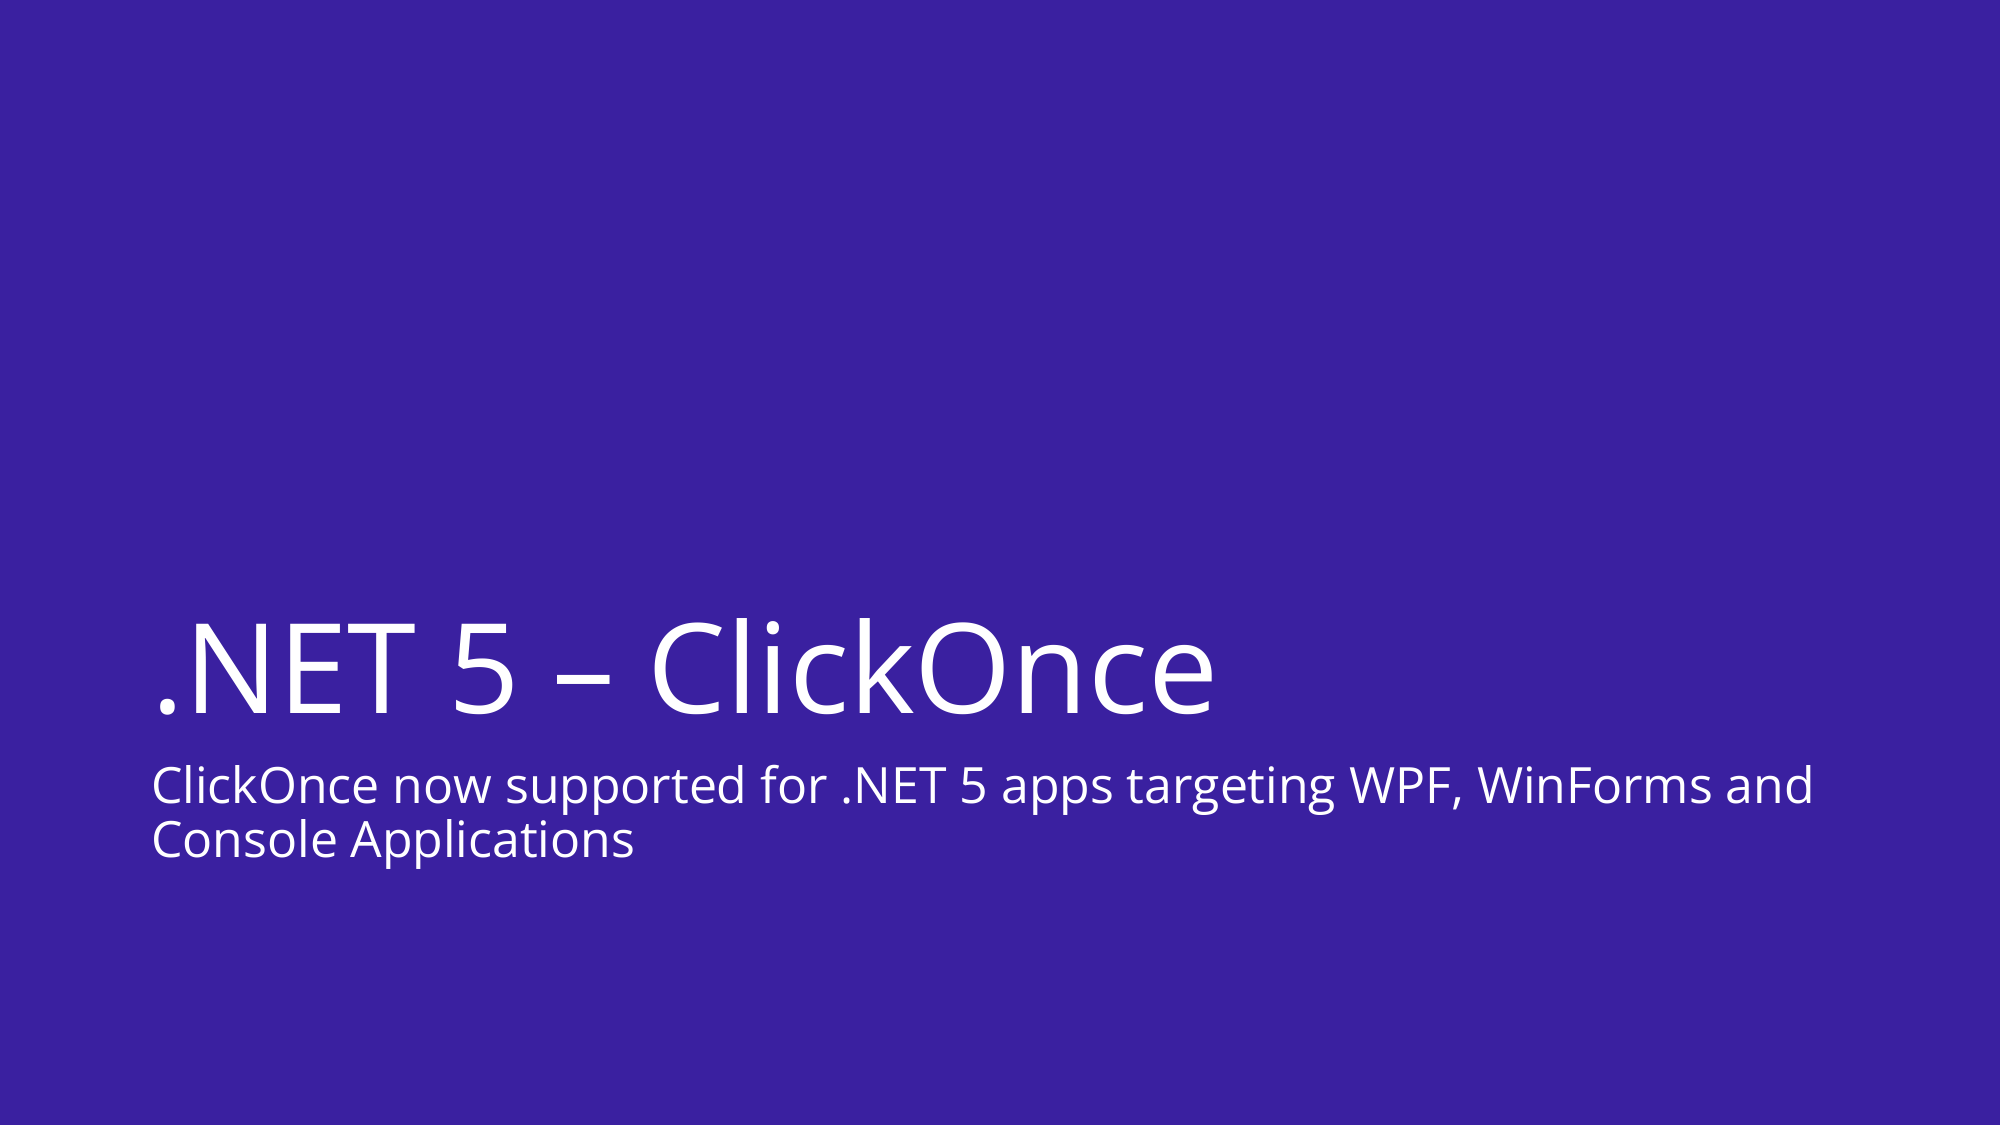

# .NET 5 – ClickOnce
ClickOnce now supported for .NET 5 apps targeting WPF, WinForms and Console Applications